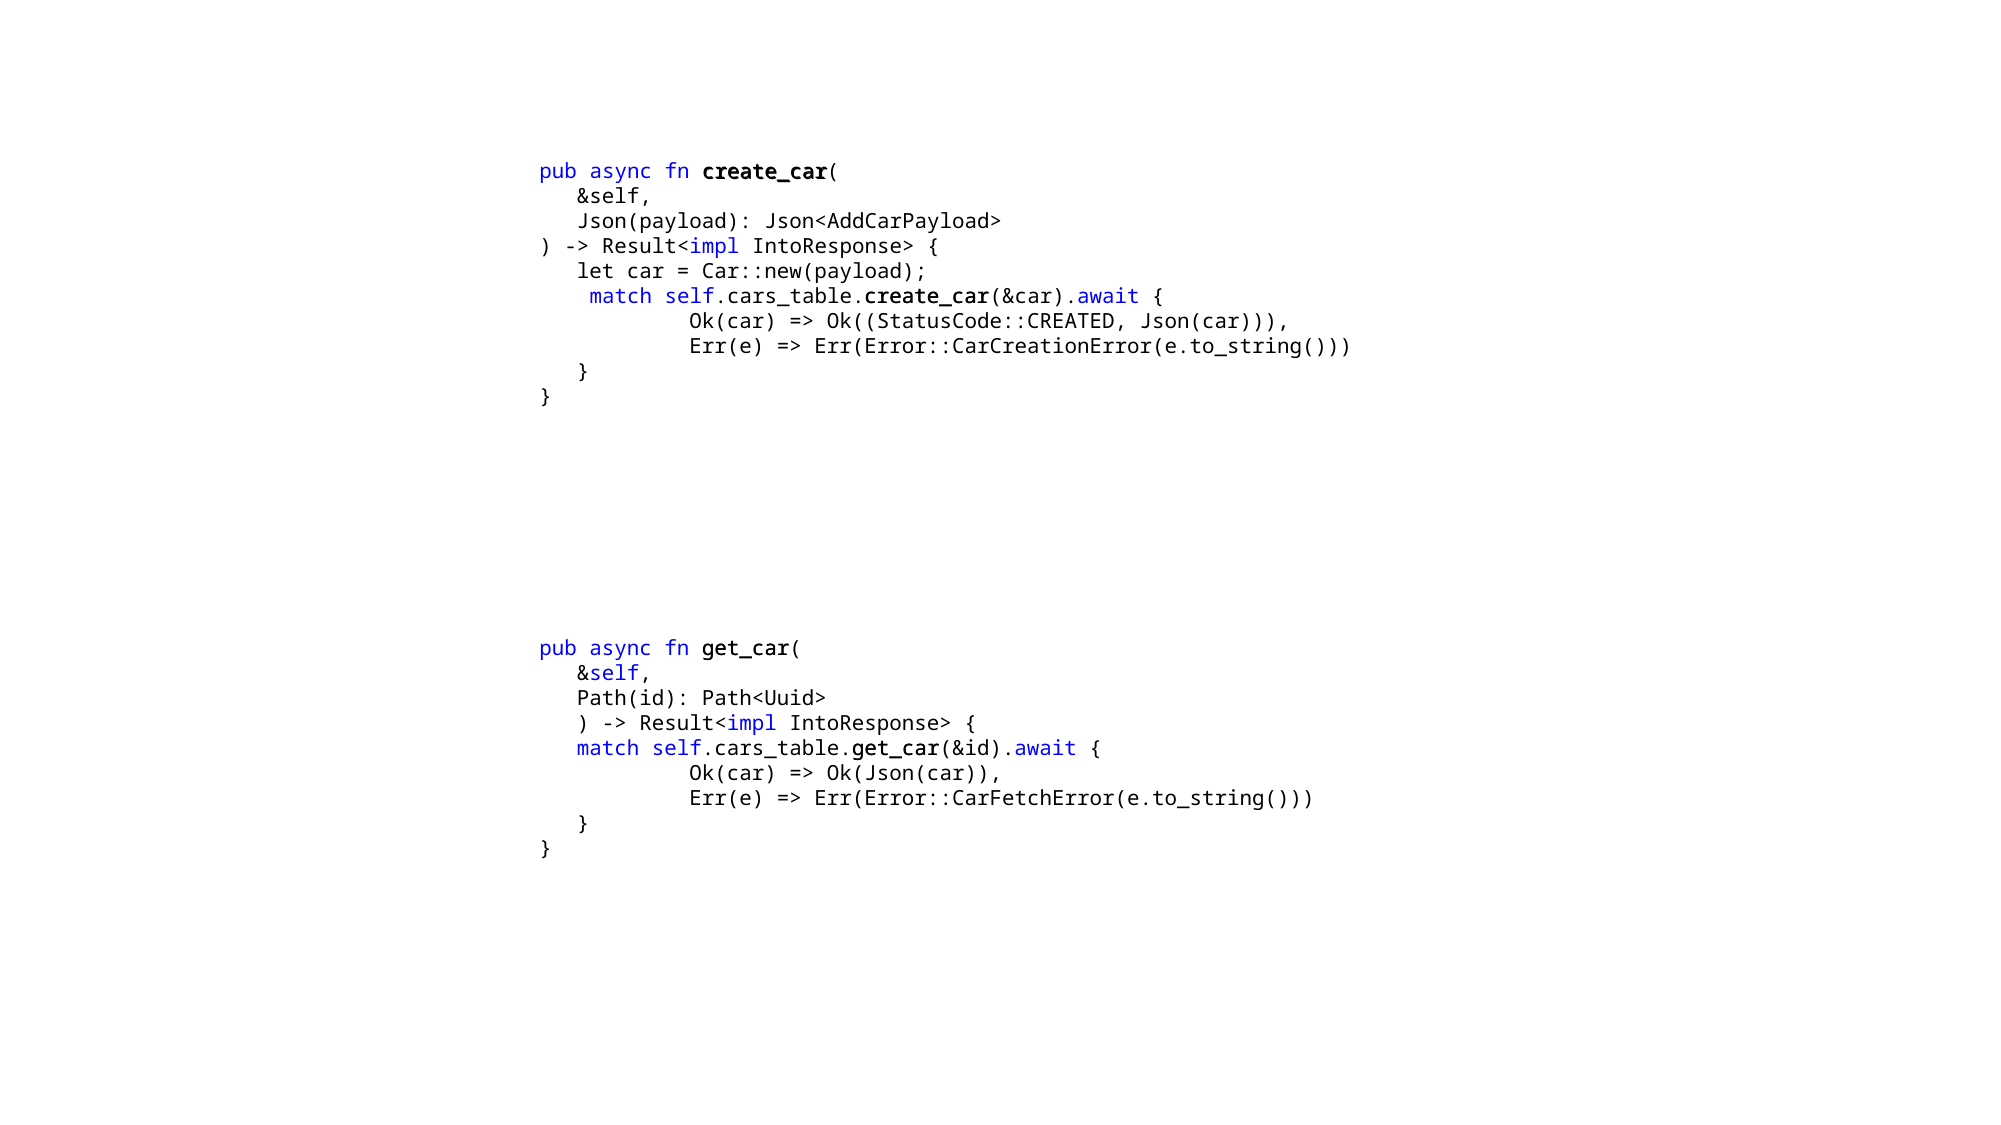

pub async fn create_car(
   &self,
   Json(payload): Json<AddCarPayload>
) -> Result<impl IntoResponse> {
   let car = Car::new(payload);
    match self.cars_table.create_car(&car).await {
	Ok(car) => Ok((StatusCode::CREATED, Json(car))),
	Err(e) => Err(Error::CarCreationError(e.to_string()))
   }
}
create_car
create_car
get_car
pub async fn get_car(
   &self,
   Path(id): Path<Uuid>
   ) -> Result<impl IntoResponse> {
   match self.cars_table.get_car(&id).await {
	Ok(car) => Ok(Json(car)),
	Err(e) => Err(Error::CarFetchError(e.to_string()))
   }
}
get_car